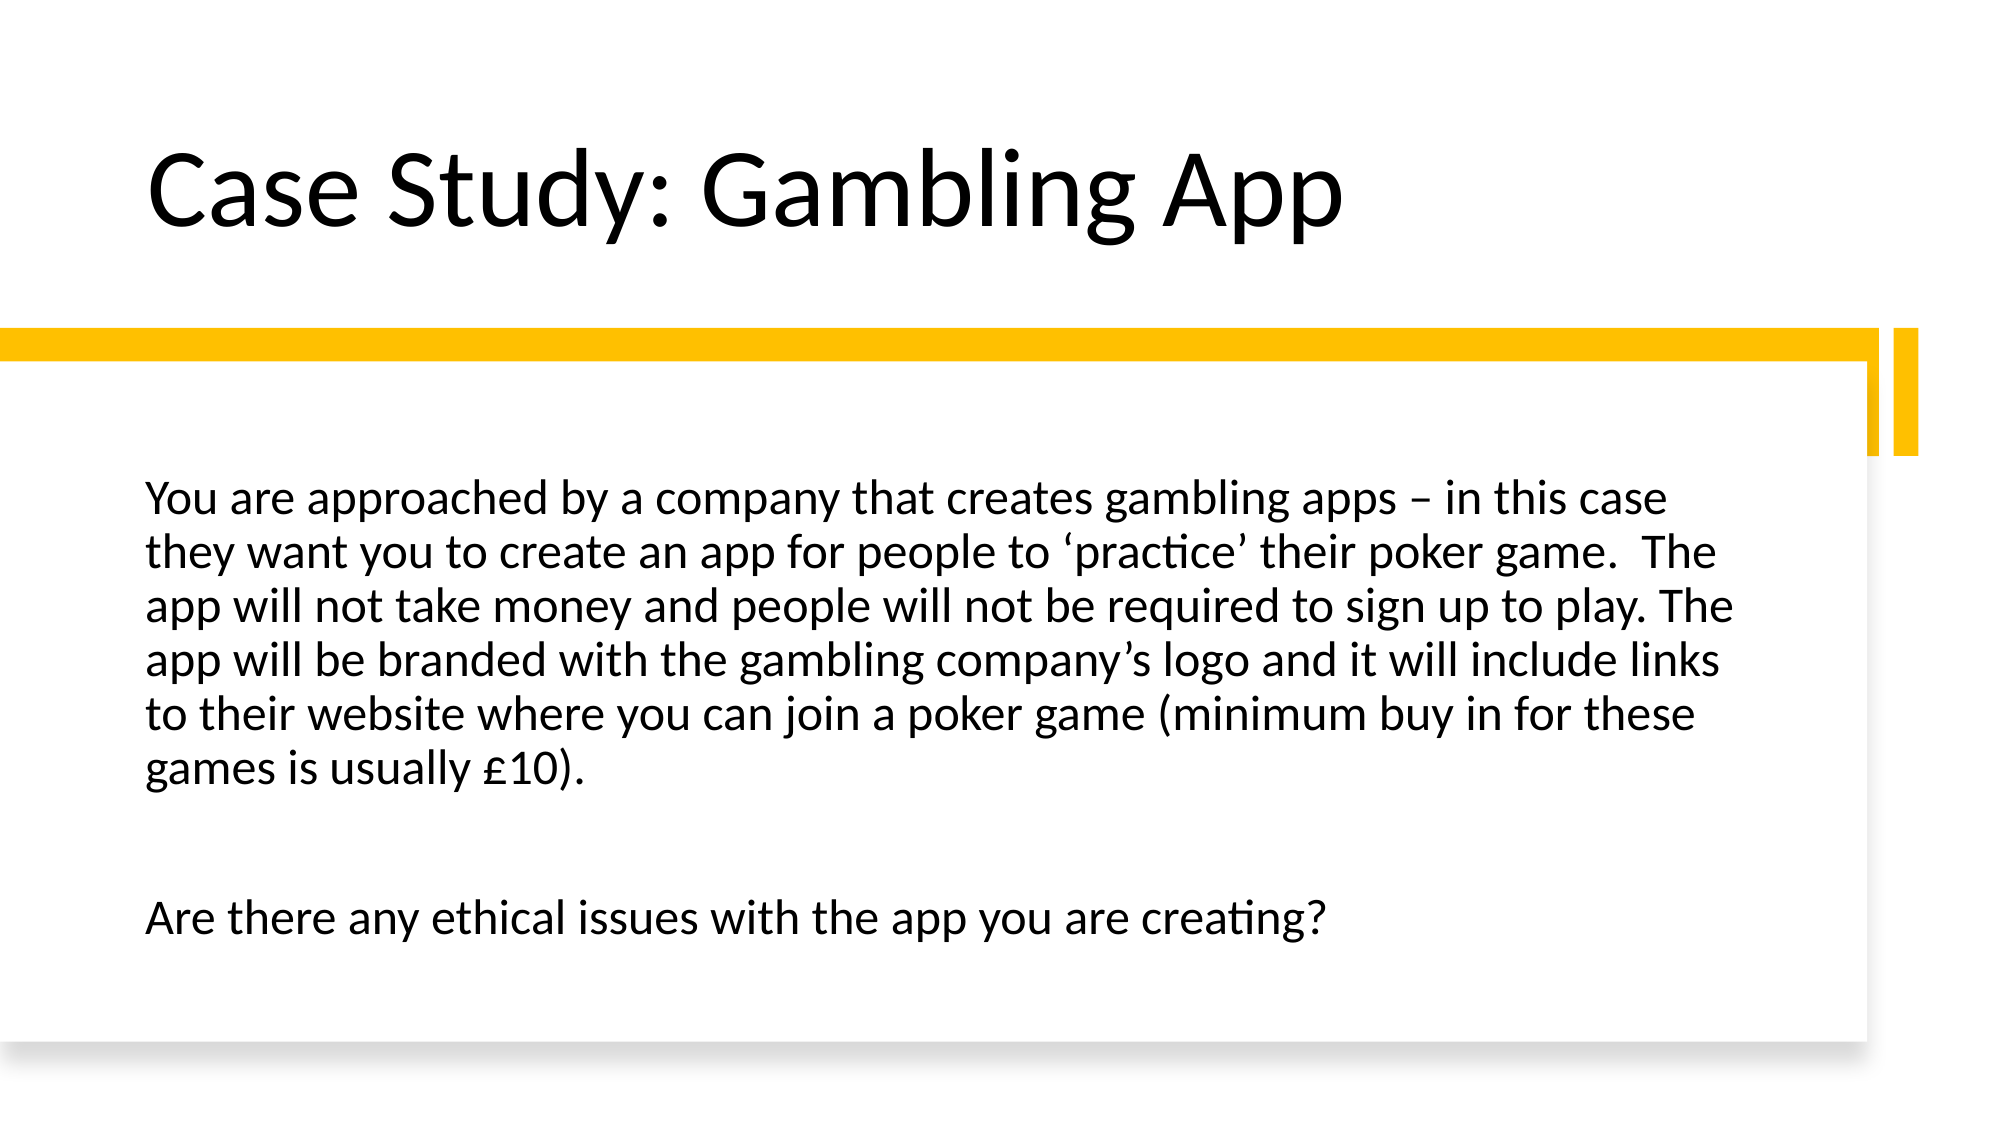

# Case Study: Gambling App

You are approached by a company that creates gambling apps – in this case they want you to create an app for people to ‘practice’ their poker game.  The app will not take money and people will not be required to sign up to play. The app will be branded with the gambling company’s logo and it will include links to their website where you can join a poker game (minimum buy in for these games is usually £10).

Are there any ethical issues with the app you are creating?